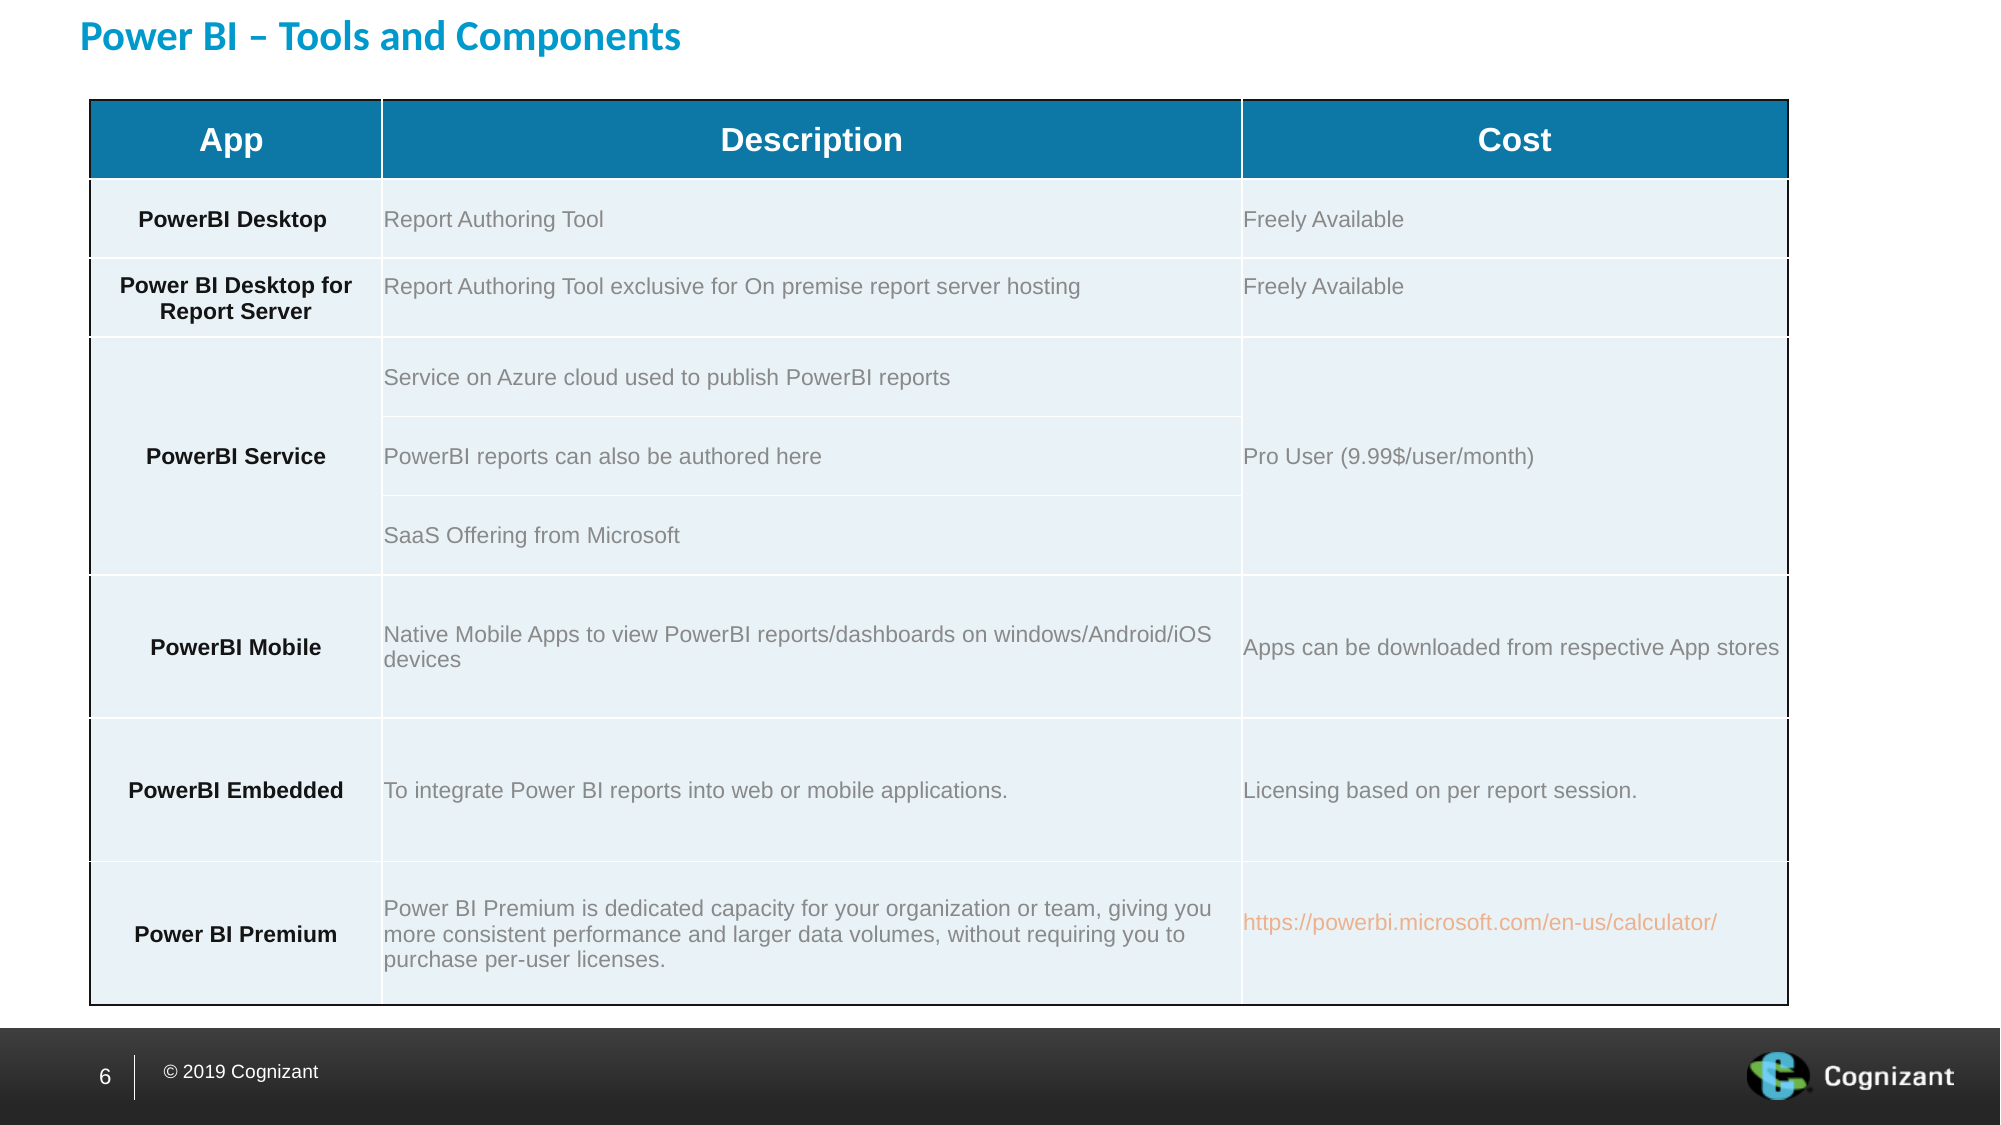

# Power BI – Tools and Components
| App | Description | Cost |
| --- | --- | --- |
| PowerBI Desktop | Report Authoring Tool | Freely Available |
| Power BI Desktop for Report Server | Report Authoring Tool exclusive for On premise report server hosting | Freely Available |
| PowerBI Service | Service on Azure cloud used to publish PowerBI reports | Pro User (9.99$/user/month) |
|  | PowerBI reports can also be authored here |  |
|  | SaaS Offering from Microsoft |  |
| PowerBI Mobile | Native Mobile Apps to view PowerBI reports/dashboards on windows/Android/iOS devices | Apps can be downloaded from respective App stores |
| PowerBI Embedded | To integrate Power BI reports into web or mobile applications. | Licensing based on per report session. |
| Power BI Premium | Power BI Premium is dedicated capacity for your organization or team, giving you more consistent performance and larger data volumes, without requiring you to purchase per-user licenses. | https://powerbi.microsoft.com/en-us/calculator/ |
6